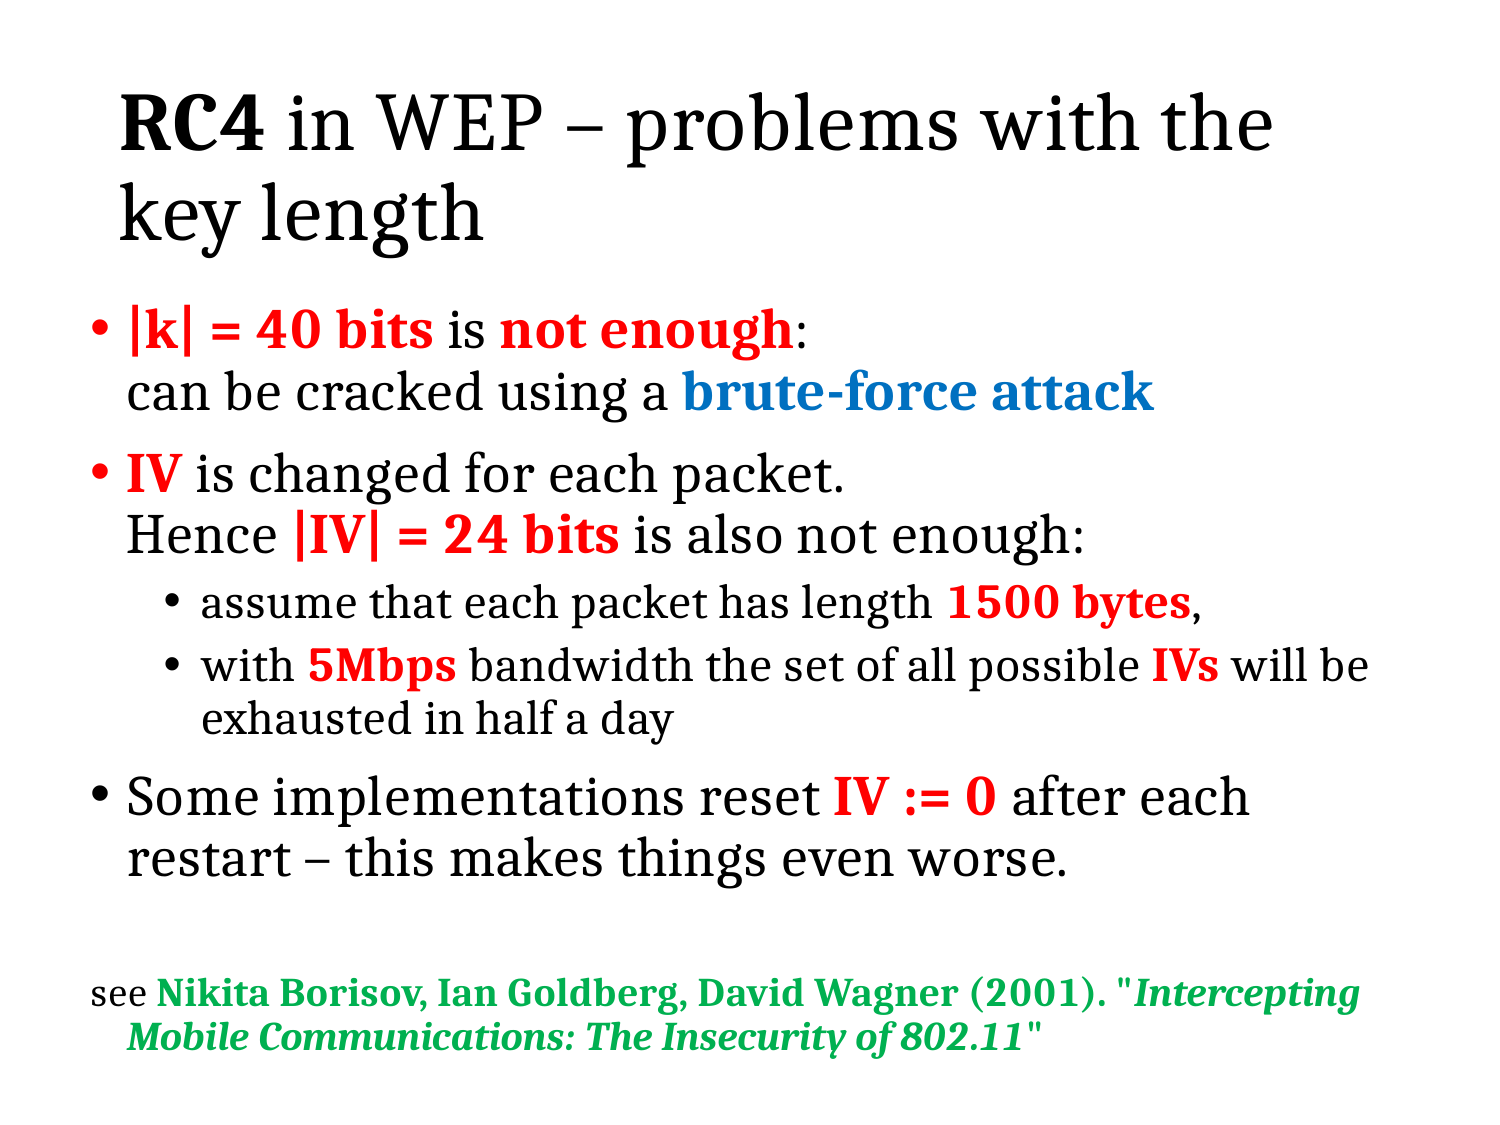

# RC4 in WEP – problems with the key length
|k| = 40 bits is not enough:
can be cracked using a brute-force attack
IV is changed for each packet.
Hence |IV| = 24 bits is also not enough:
assume that each packet has length 1500 bytes,
with 5Mbps bandwidth the set of all possible IVs will be exhausted in half a day
Some implementations reset IV := 0 after each restart – this makes things even worse.
see Nikita Borisov, Ian Goldberg, David Wagner (2001). "Intercepting Mobile Communications: The Insecurity of 802.11"